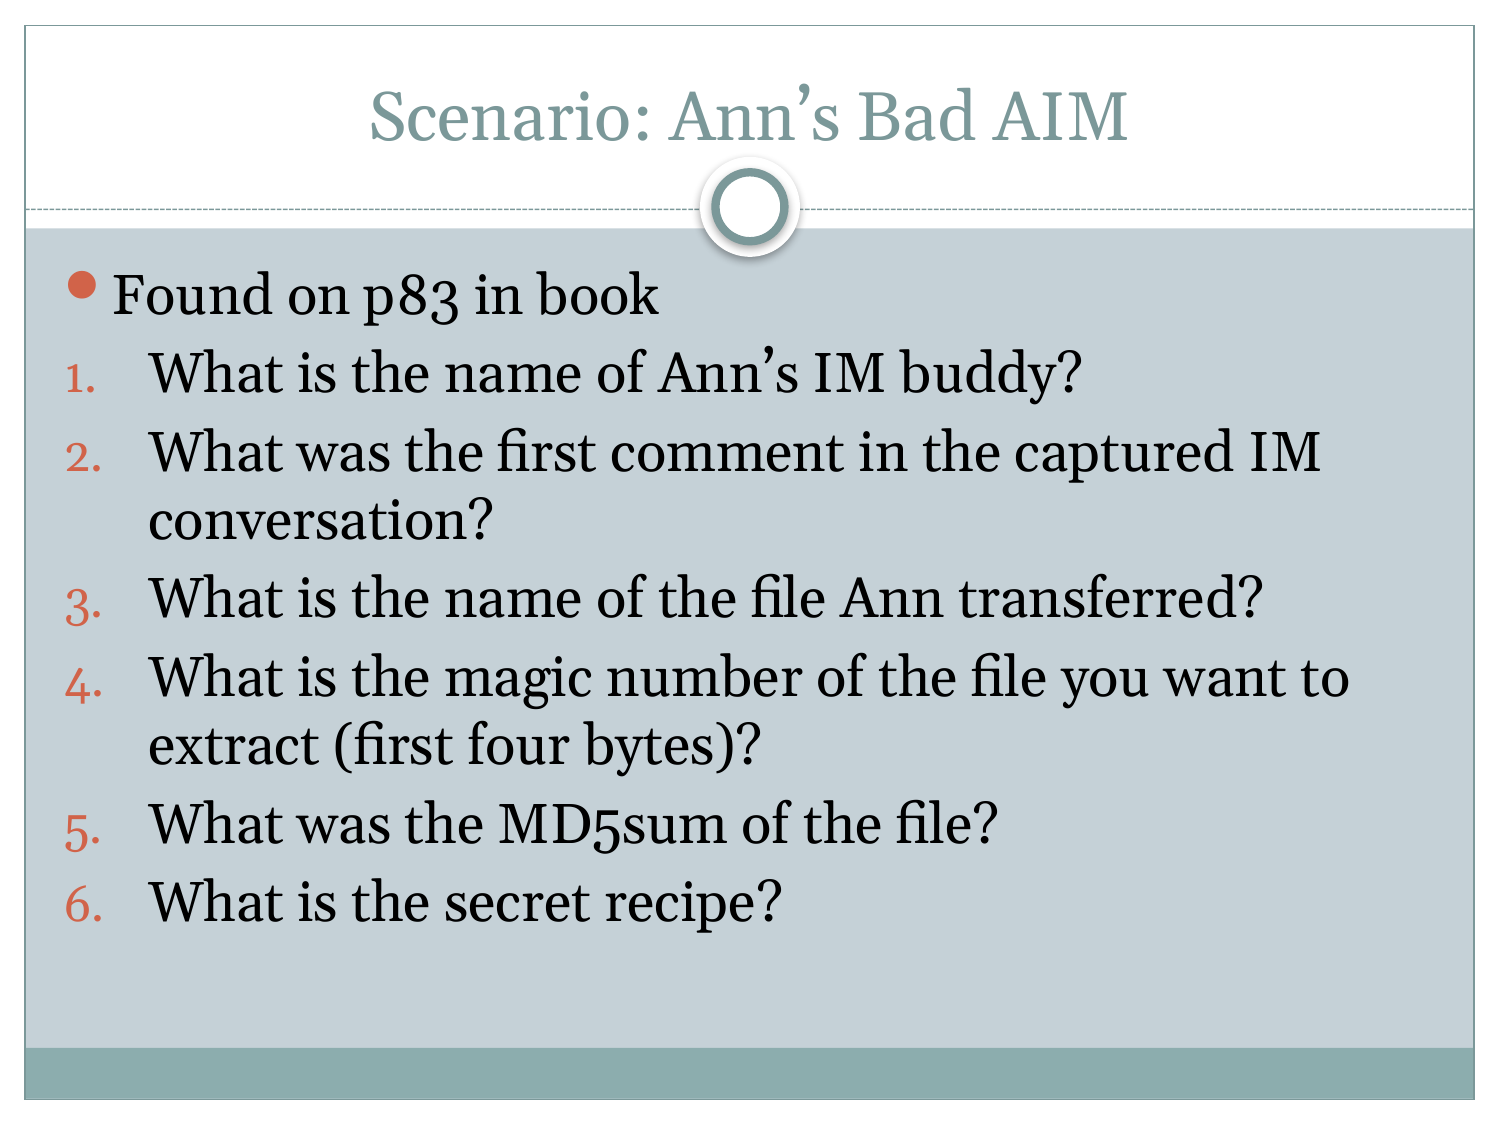

# Scenario: Ann’s Bad AIM
Found on p83 in book
What is the name of Ann’s IM buddy?
What was the first comment in the captured IM conversation?
What is the name of the file Ann transferred?
What is the magic number of the file you want to extract (first four bytes)?
What was the MD5sum of the file?
What is the secret recipe?